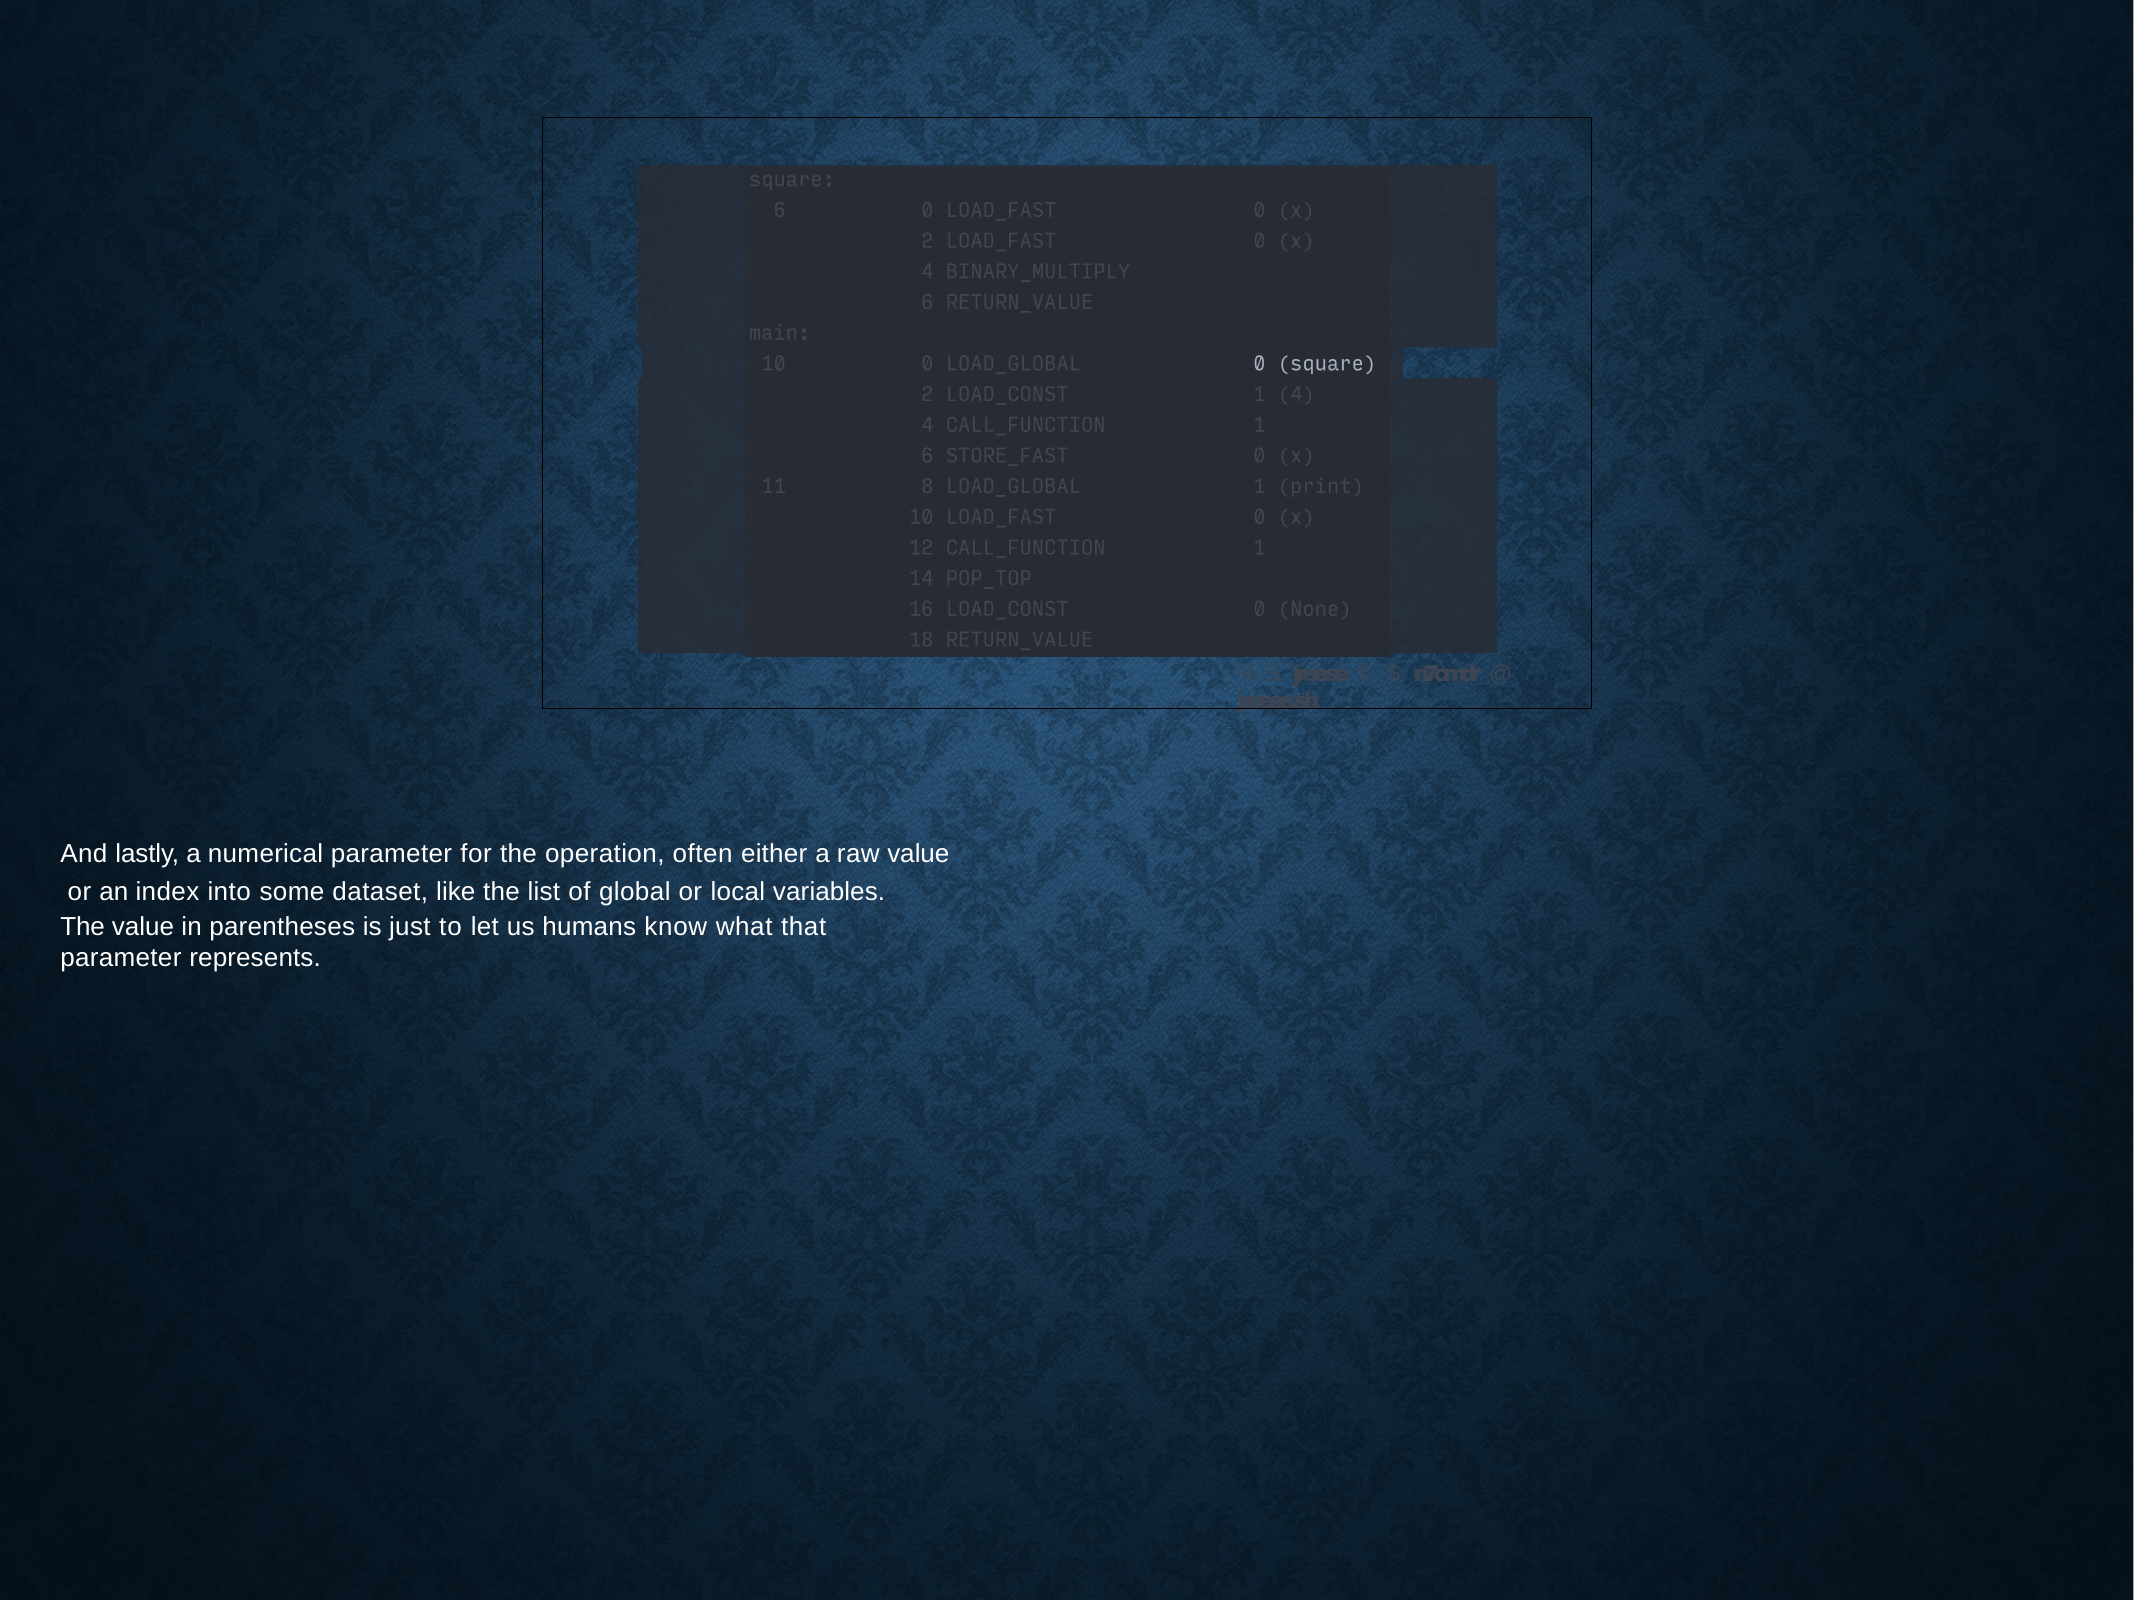

% Š jreese € $ n7cmdr @ jreese.sh
And lastly, a numerical parameter for the operation, often either a raw value  or an index into some dataset, like the list of global or local variables.
The value in parentheses is just to let us humans know what that parameter represents.